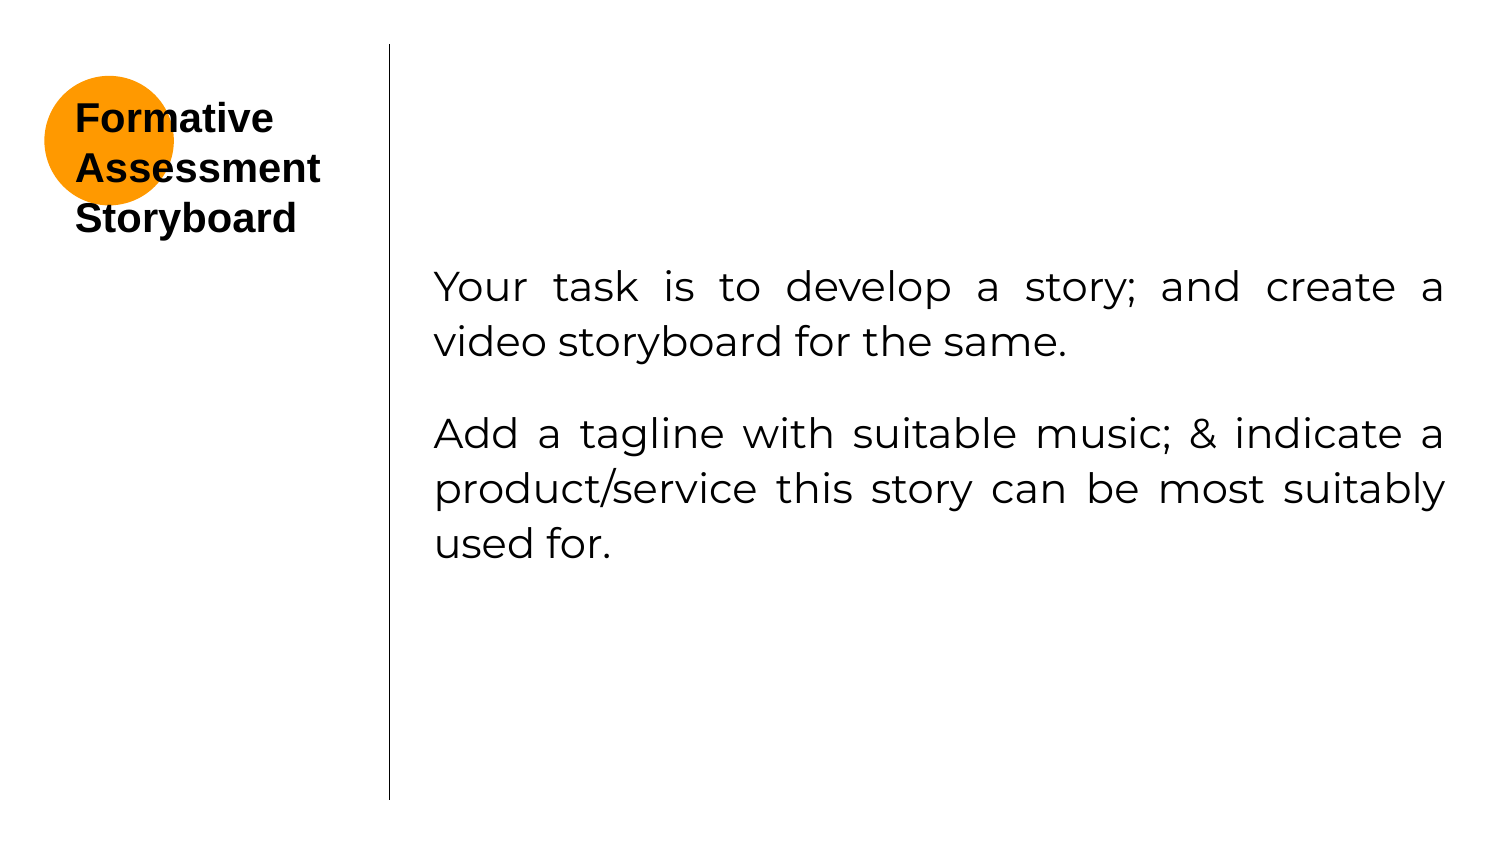

# Your task is to develop a story; and create a video storyboard for the same.
Add a tagline with suitable music; & indicate a product/service this story can be most suitably used for.

Formative Assessment
Storyboard